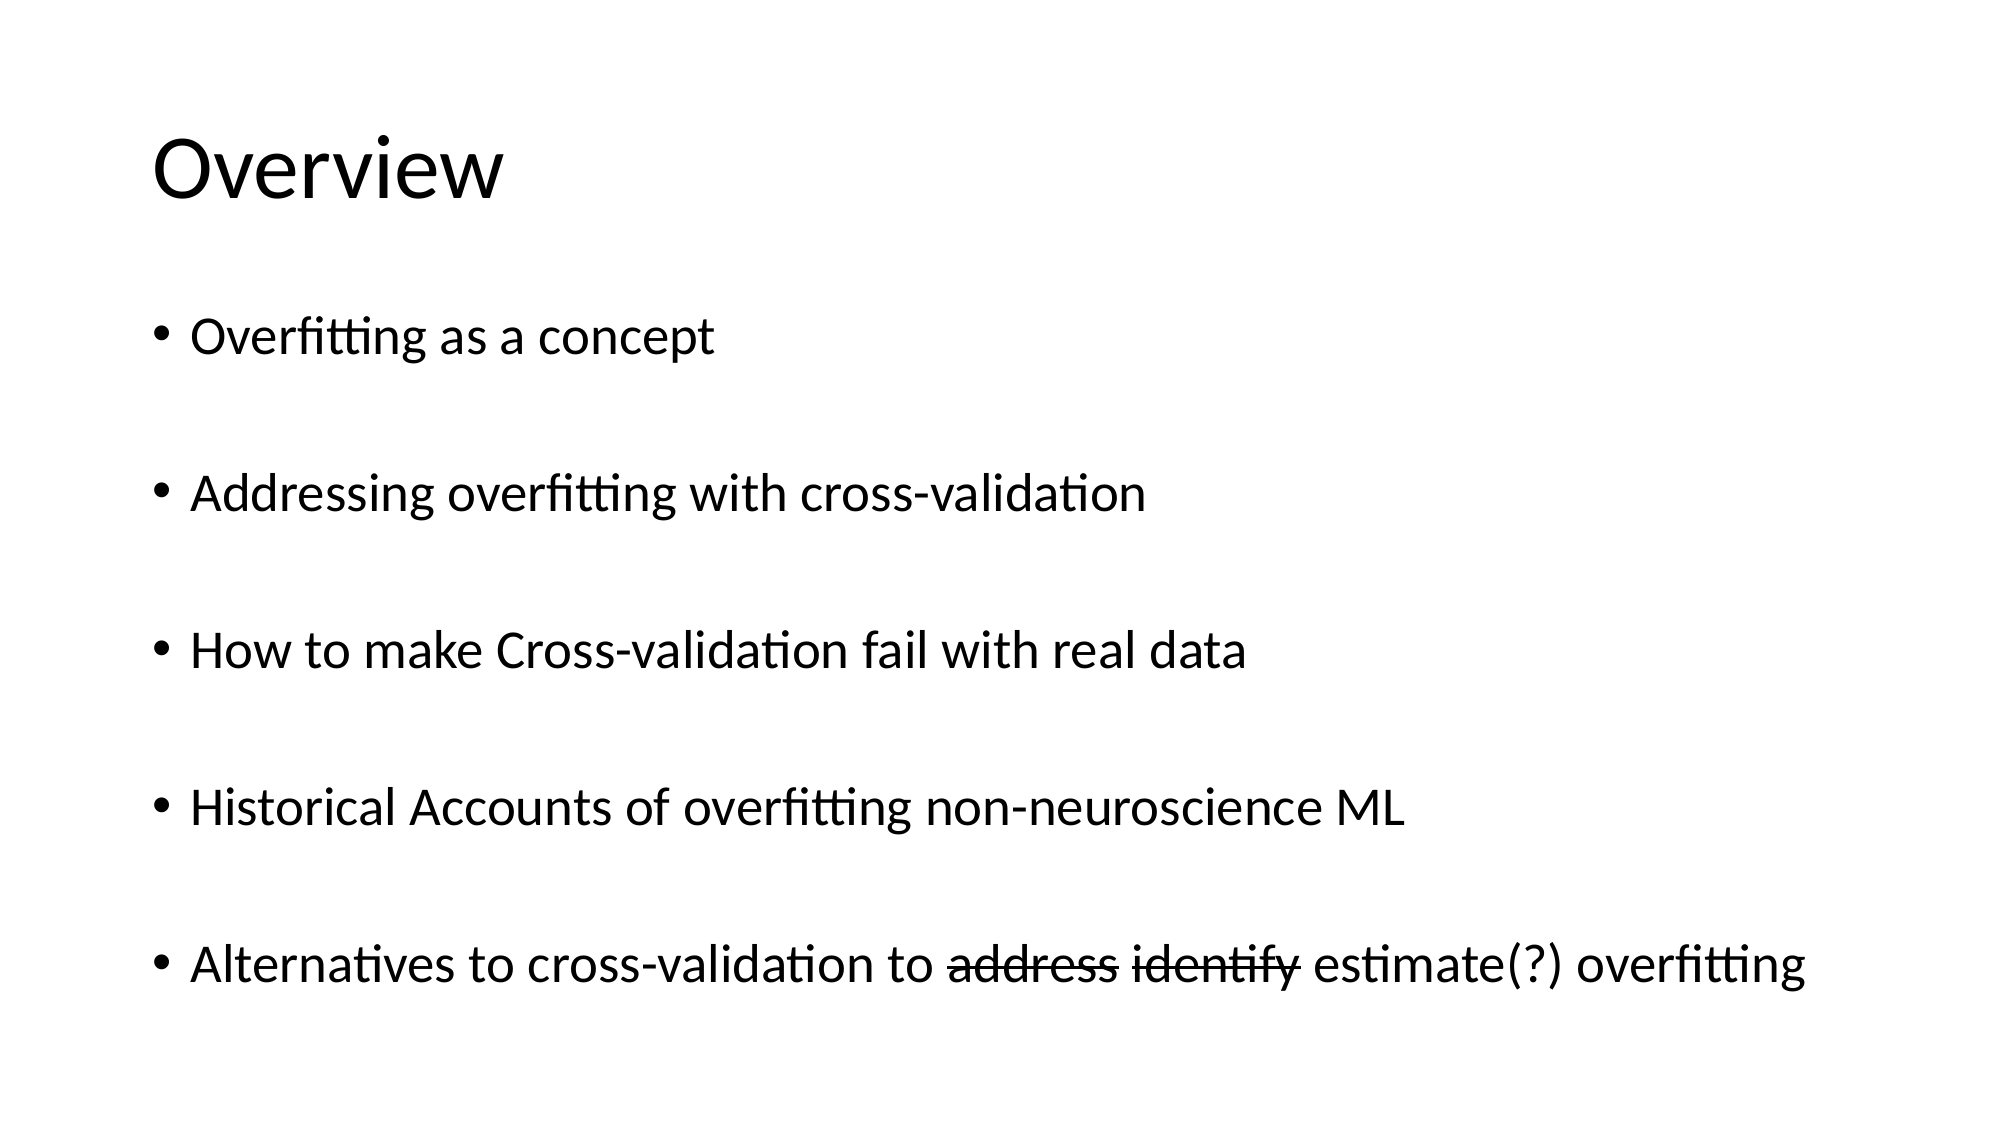

# Overview
Overfitting as a concept

Addressing overfitting with cross-validation

How to make Cross-validation fail with real data

Historical Accounts of overfitting non-neuroscience ML

Alternatives to cross-validation to address identify estimate(?) overfitting